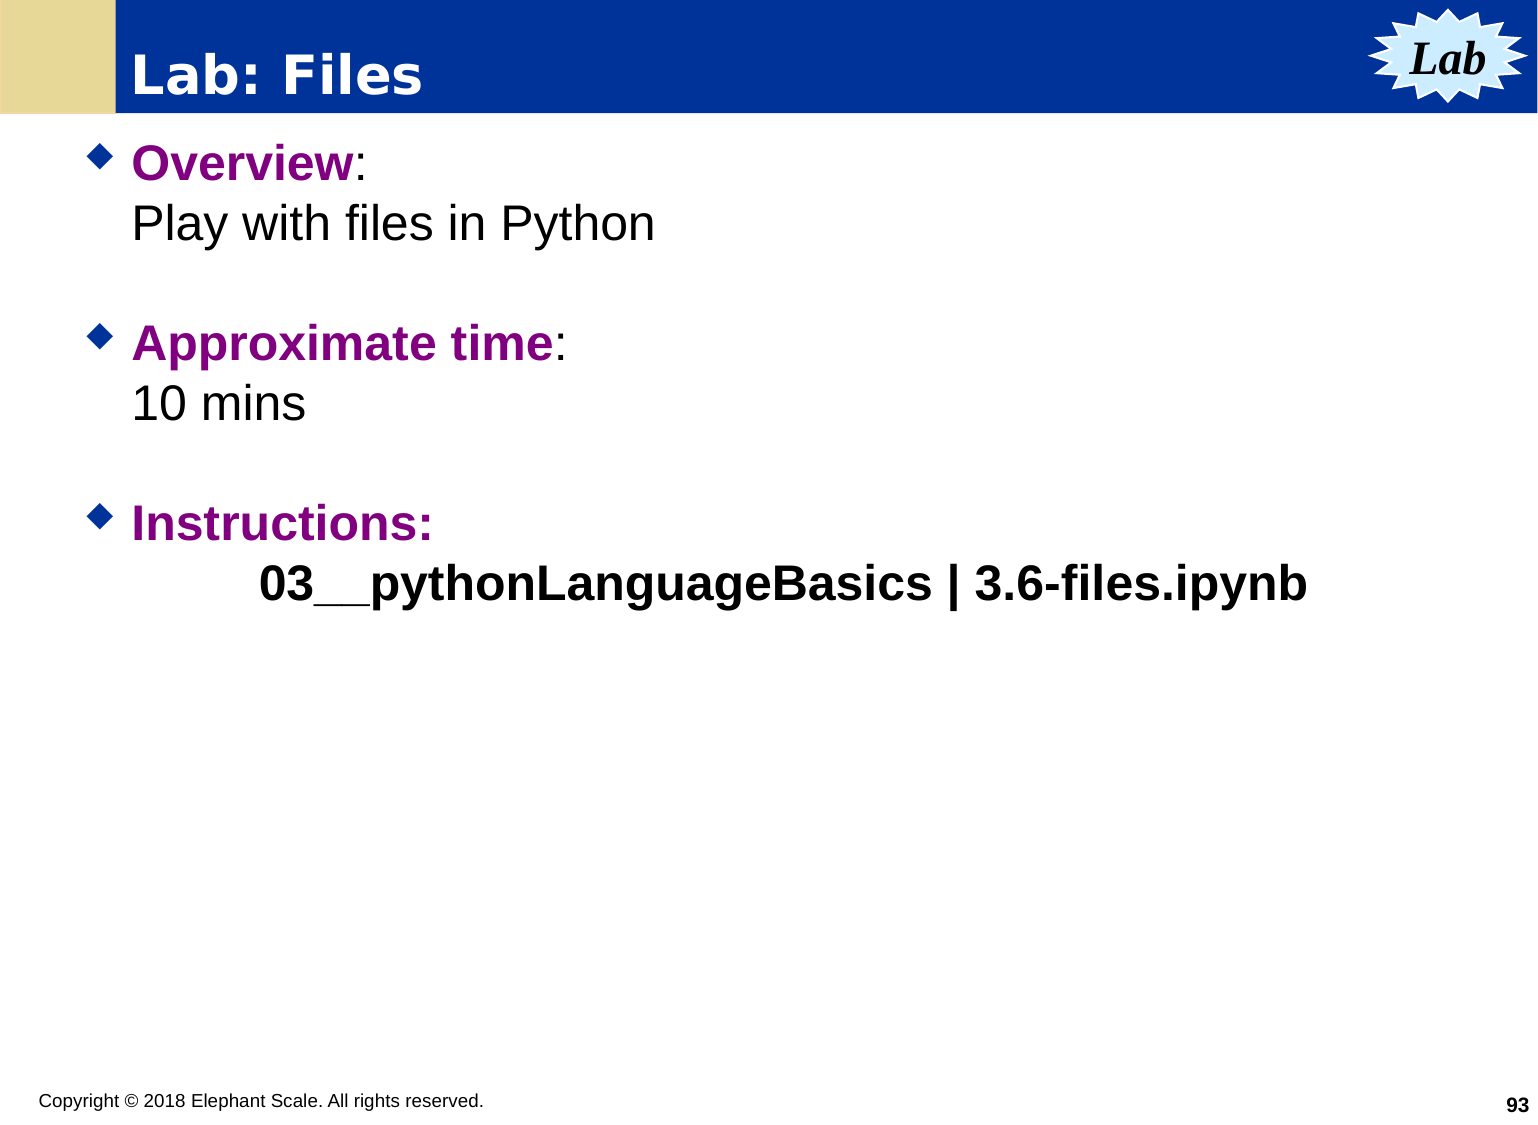

# Lab: Files
Lab
Overview:
Play with files in Python

Approximate time:
10 mins

Instructions:
03__pythonLanguageBasics | 3.6-files.ipynb
93
Copyright © 2018 Elephant Scale. All rights reserved.